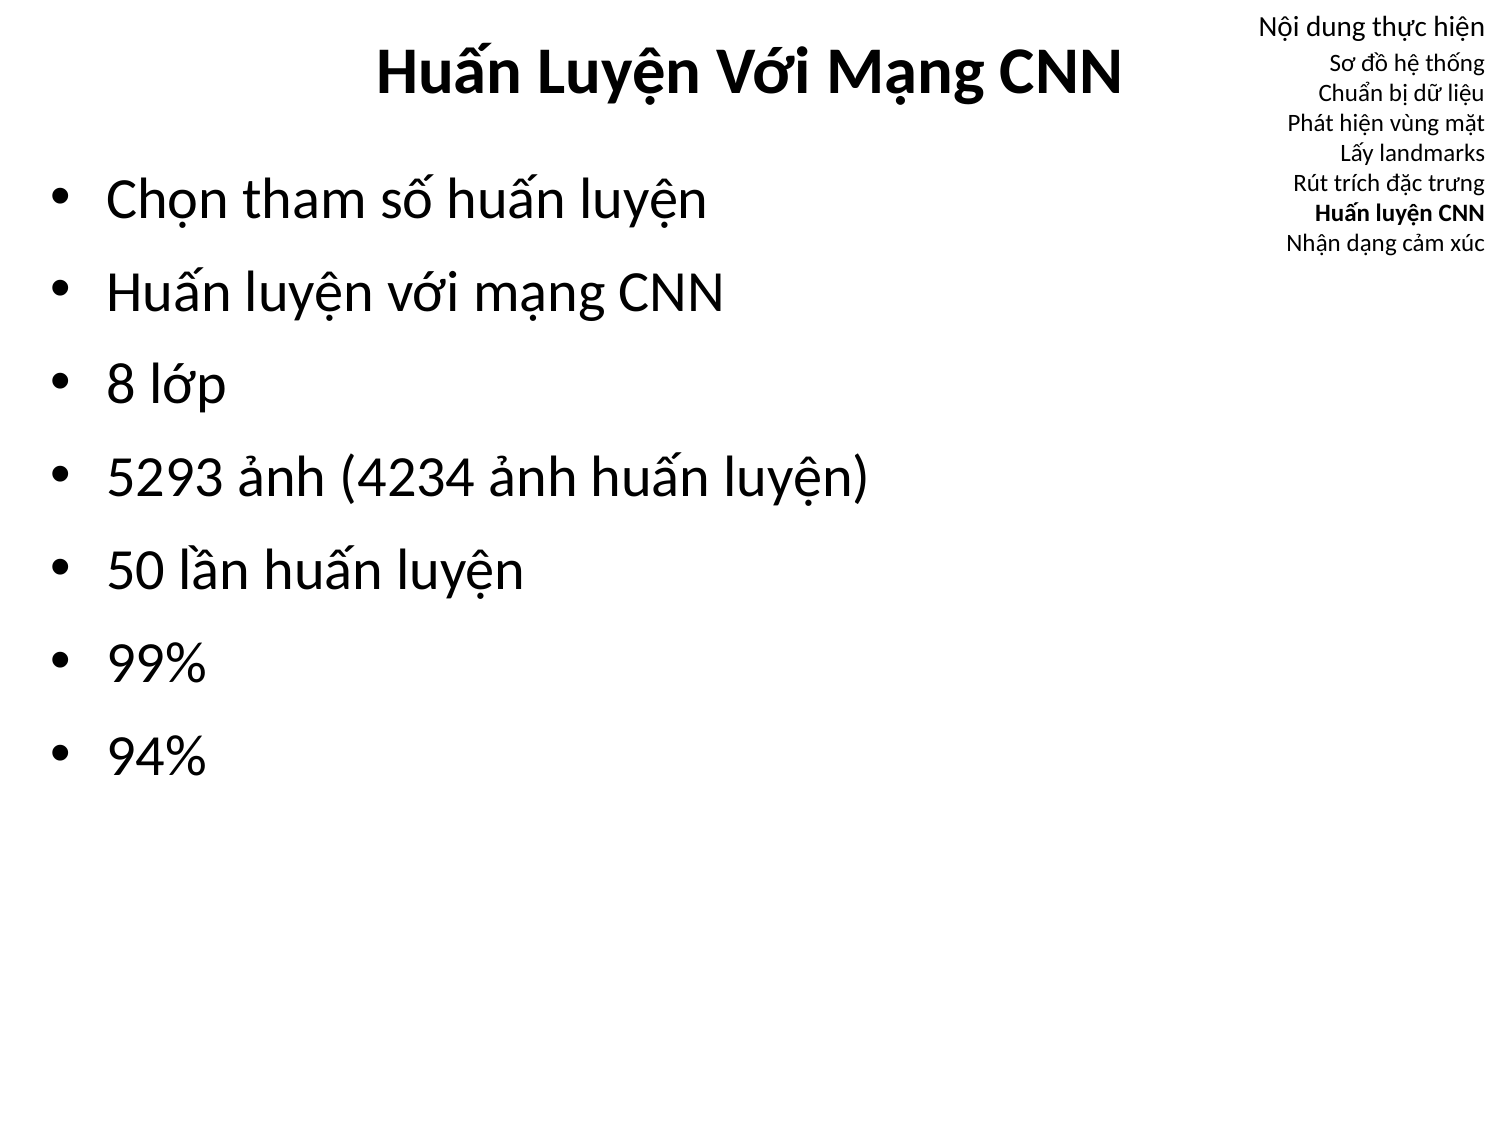

# Huấn Luyện Với Mạng CNN
Nội dung thực hiện
    Sơ đồ hệ thống
    Chuẩn bị dữ liệu
    Phát hiện vùng mặt
    Lấy landmarks
    Rút trích đặc trưng
    Huấn luyện CNN
    Nhận dạng cảm xúc
Chọn tham số huấn luyện
Huấn luyện với mạng CNN
8 lớp
5293 ảnh (4234 ảnh huấn luyện)
50 lần huấn luyện
99%
94%

SLD
33